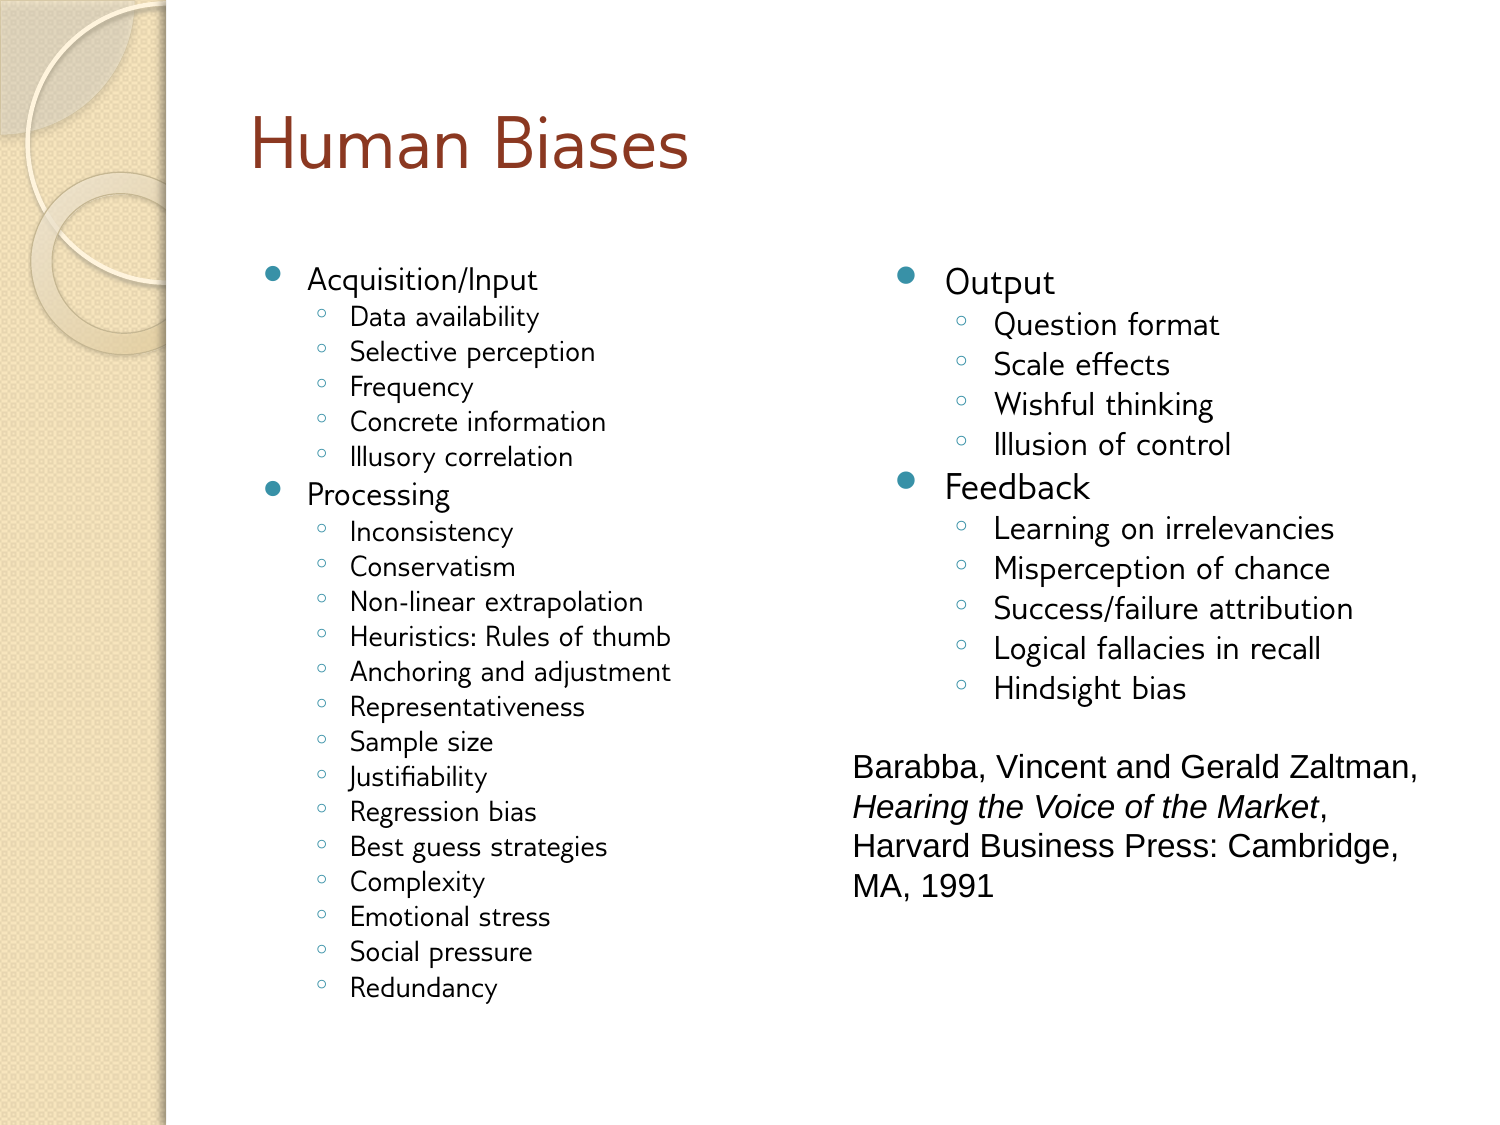

# Human Biases
Acquisition/Input
Data availability
Selective perception
Frequency
Concrete information
Illusory correlation
Processing
Inconsistency
Conservatism
Non-linear extrapolation
Heuristics: Rules of thumb
Anchoring and adjustment
Representativeness
Sample size
Justifiability
Regression bias
Best guess strategies
Complexity
Emotional stress
Social pressure
Redundancy
Output
Question format
Scale effects
Wishful thinking
Illusion of control
Feedback
Learning on irrelevancies
Misperception of chance
Success/failure attribution
Logical fallacies in recall
Hindsight bias
Barabba, Vincent and Gerald Zaltman, Hearing the Voice of the Market, Harvard Business Press: Cambridge, MA, 1991